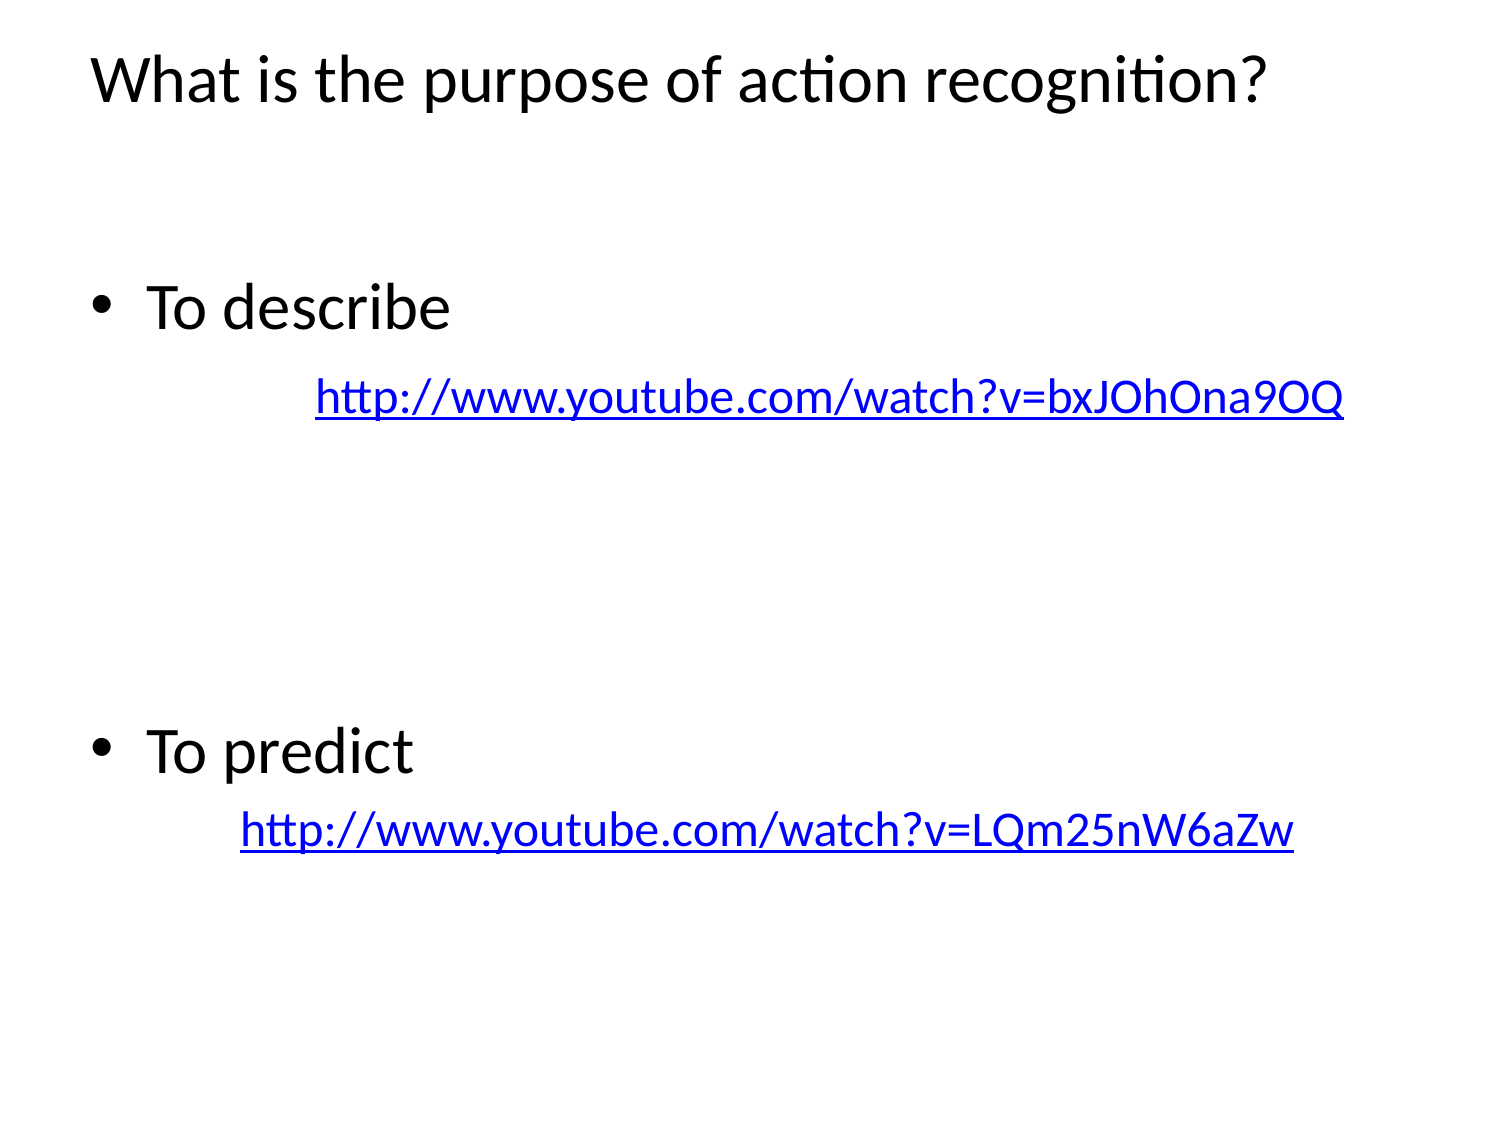

# What is the purpose of action recognition?

To describe
	http://www.youtube.com/watch?v=bxJOhOna9OQ

To predict
	http://www.youtube.com/watch?v=LQm25nW6aZw